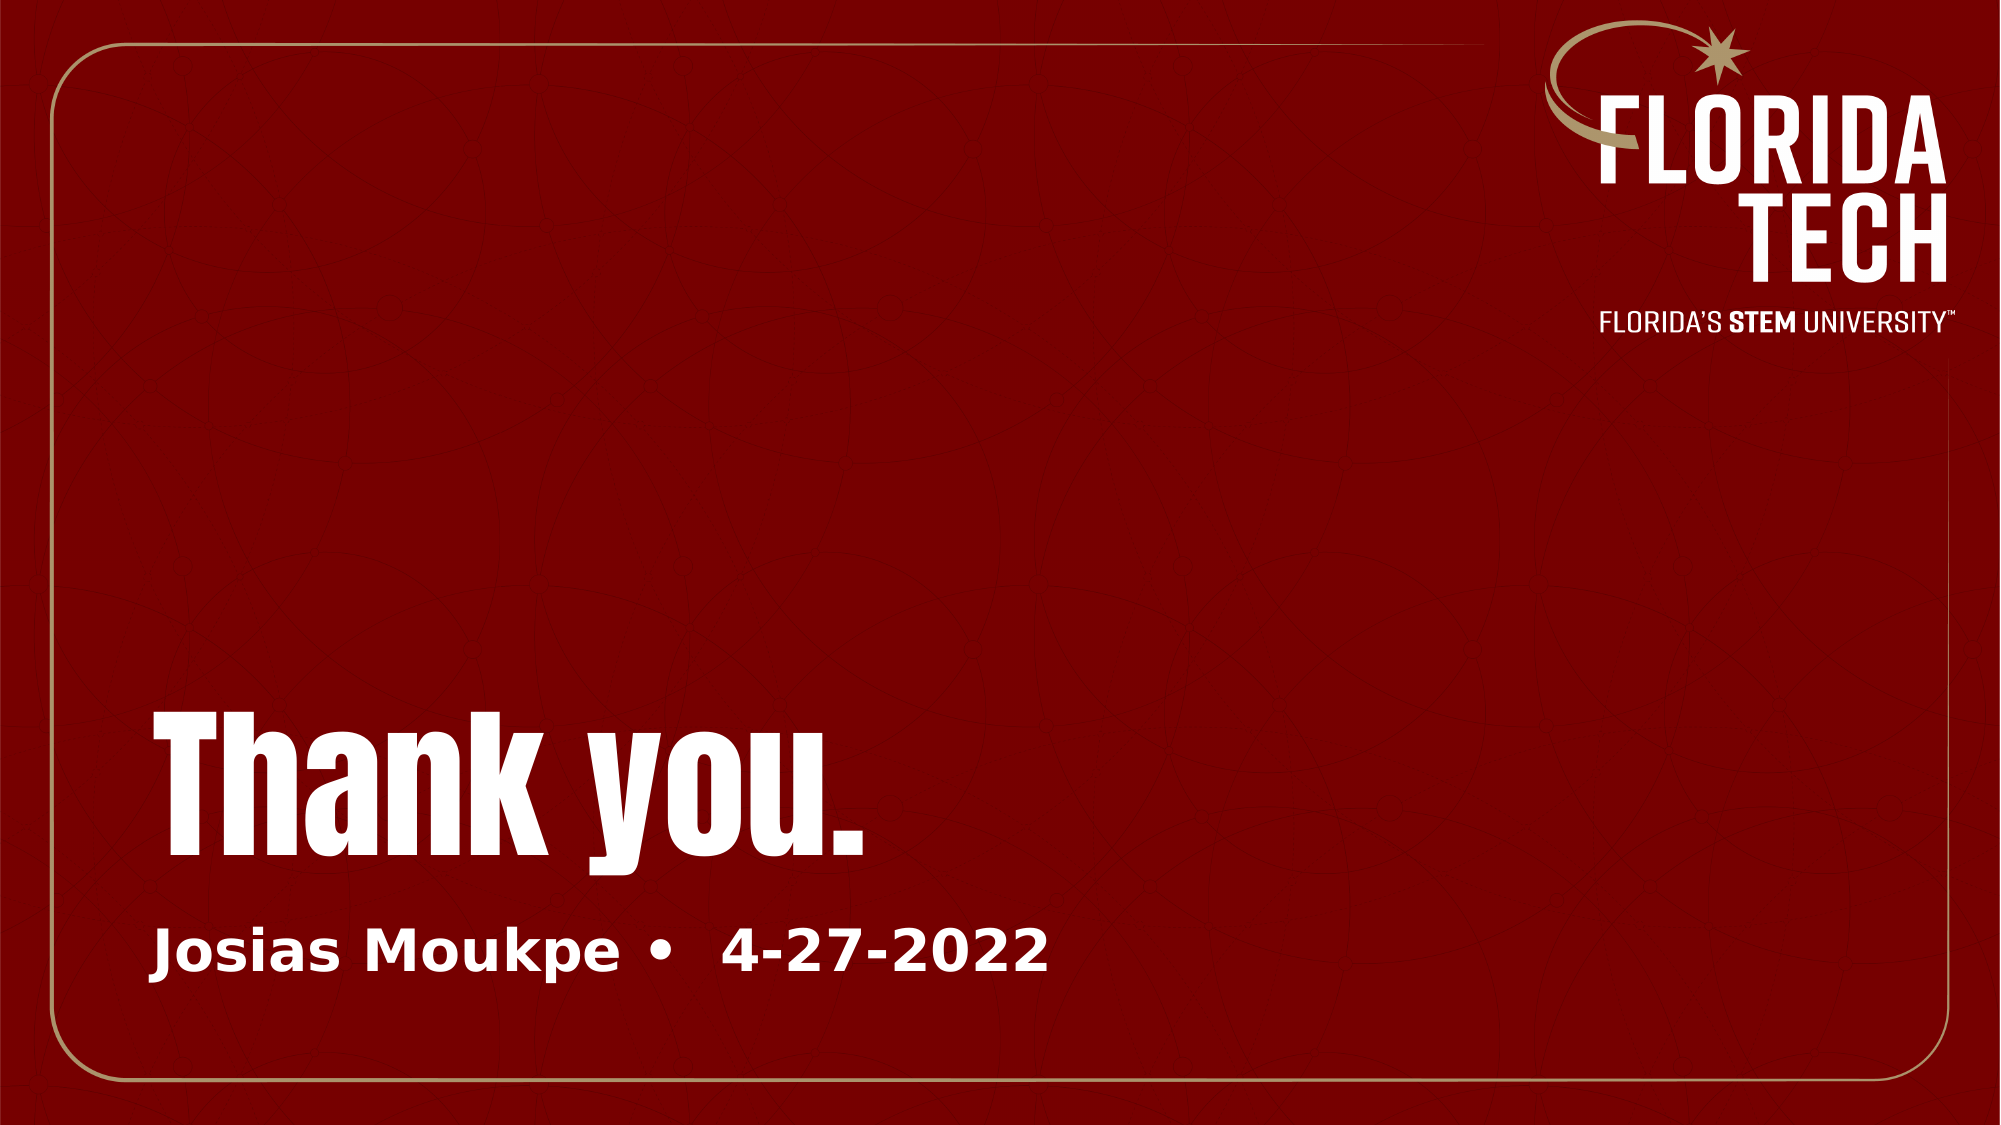

# Thank you.
Josias Moukpe •  4-27-2022